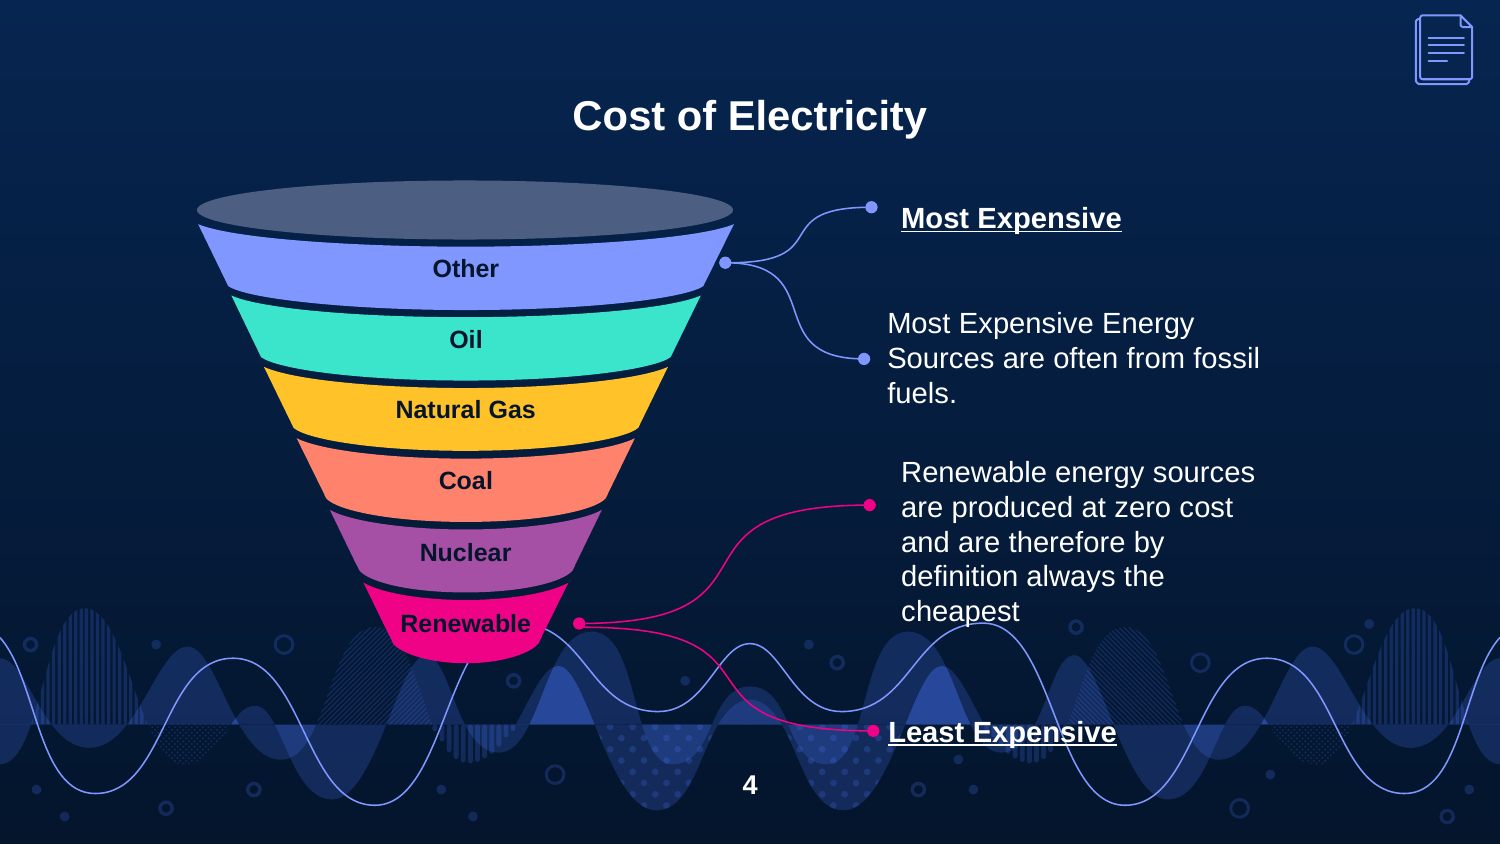

# Cost of Electricity

Other
Oil
Natural Gas
Coal
Nuclear
Renewable
Most Expensive
Most Expensive Energy Sources are often from fossil fuels.
Renewable energy sources are produced at zero cost and are therefore by definition always the cheapest
Least Expensive
4